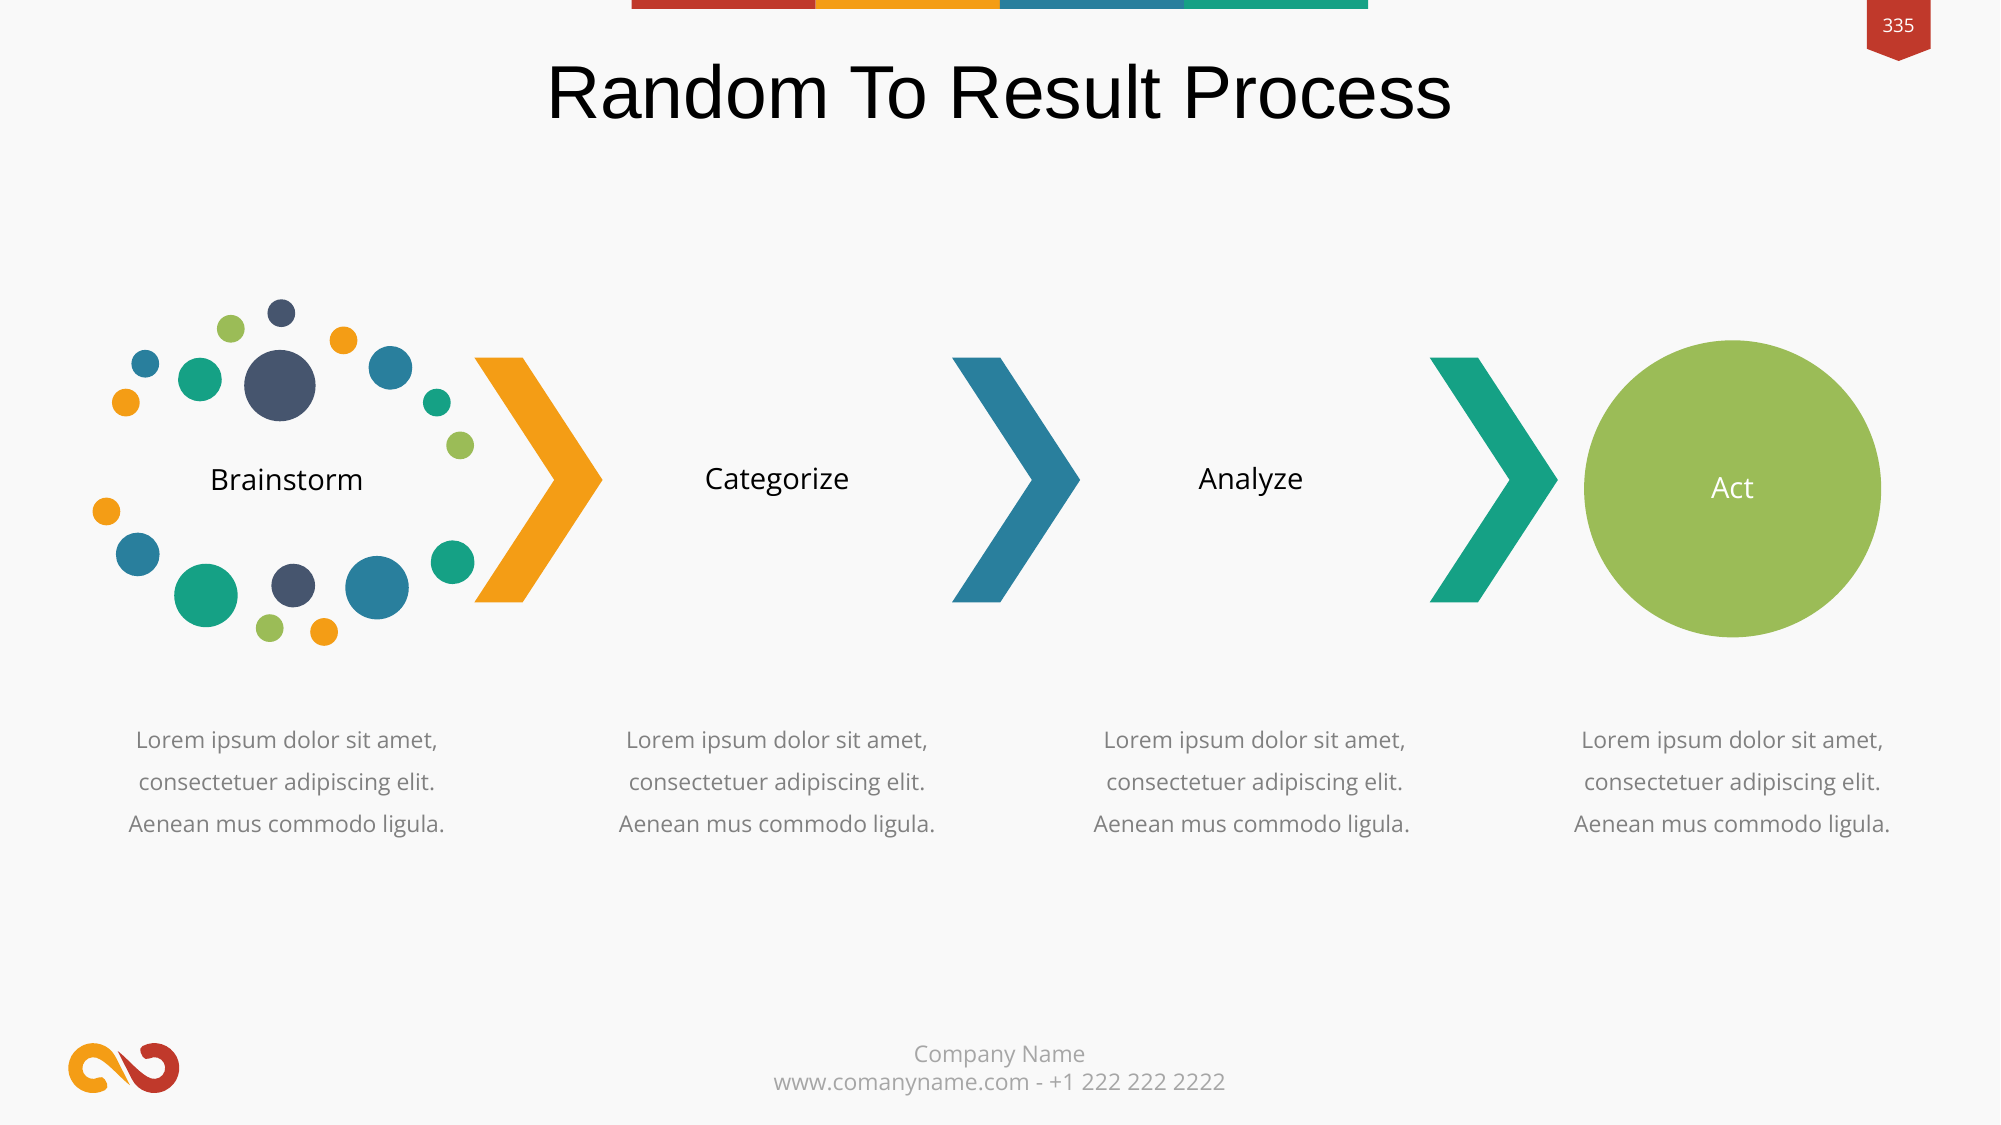

Random To Result Process
Brainstorm
Lorem ipsum dolor sit amet, consectetuer adipiscing elit. Aenean mus commodo ligula.
Categorize
Lorem ipsum dolor sit amet, consectetuer adipiscing elit. Aenean mus commodo ligula.
Analyze
Lorem ipsum dolor sit amet, consectetuer adipiscing elit. Aenean mus commodo ligula.
Act
Lorem ipsum dolor sit amet, consectetuer adipiscing elit. Aenean mus commodo ligula.